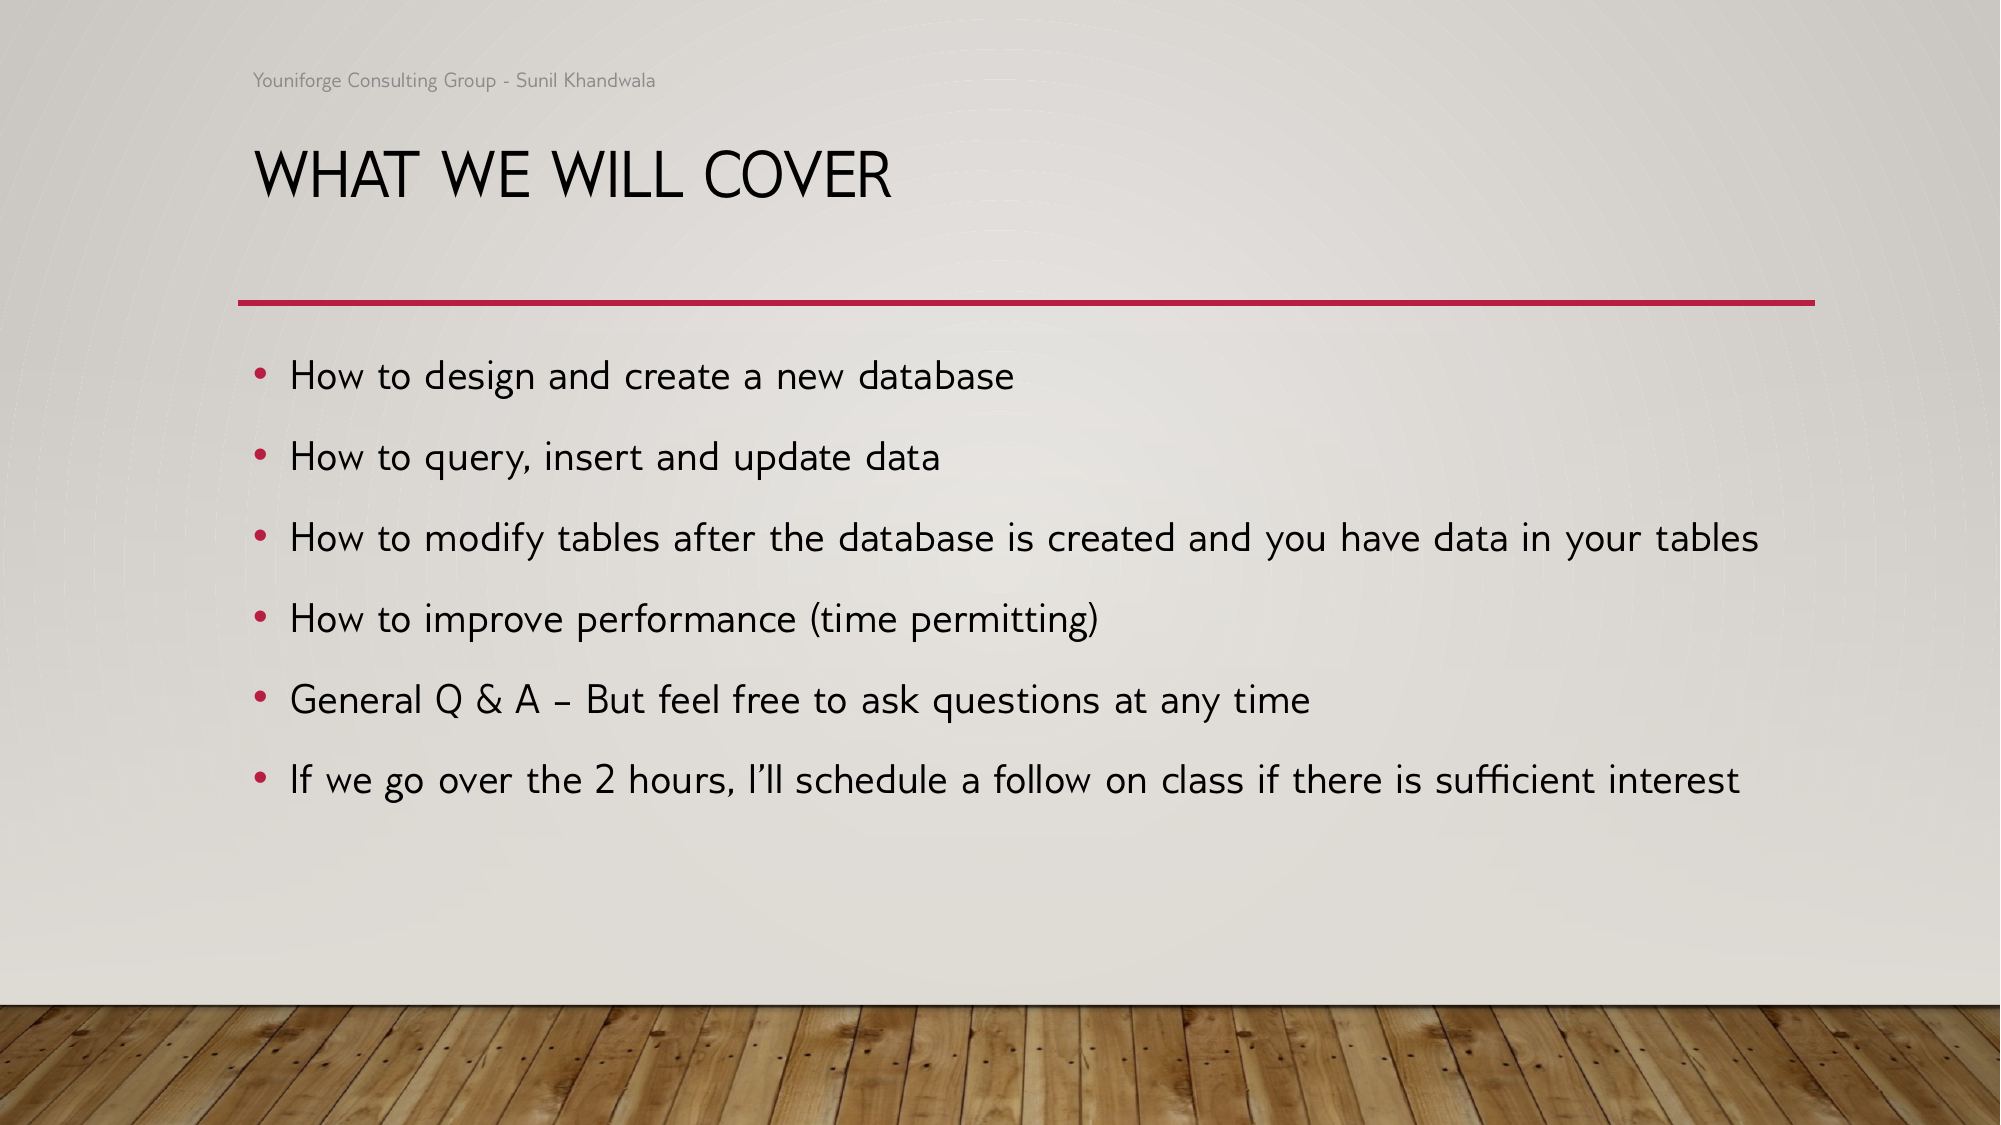

Youniforge Consulting Group - Sunil Khandwala
# What we will cover
How to design and create a new database
How to query, insert and update data
How to modify tables after the database is created and you have data in your tables
How to improve performance (time permitting)
General Q & A – But feel free to ask questions at any time
If we go over the 2 hours, I’ll schedule a follow on class if there is sufficient interest